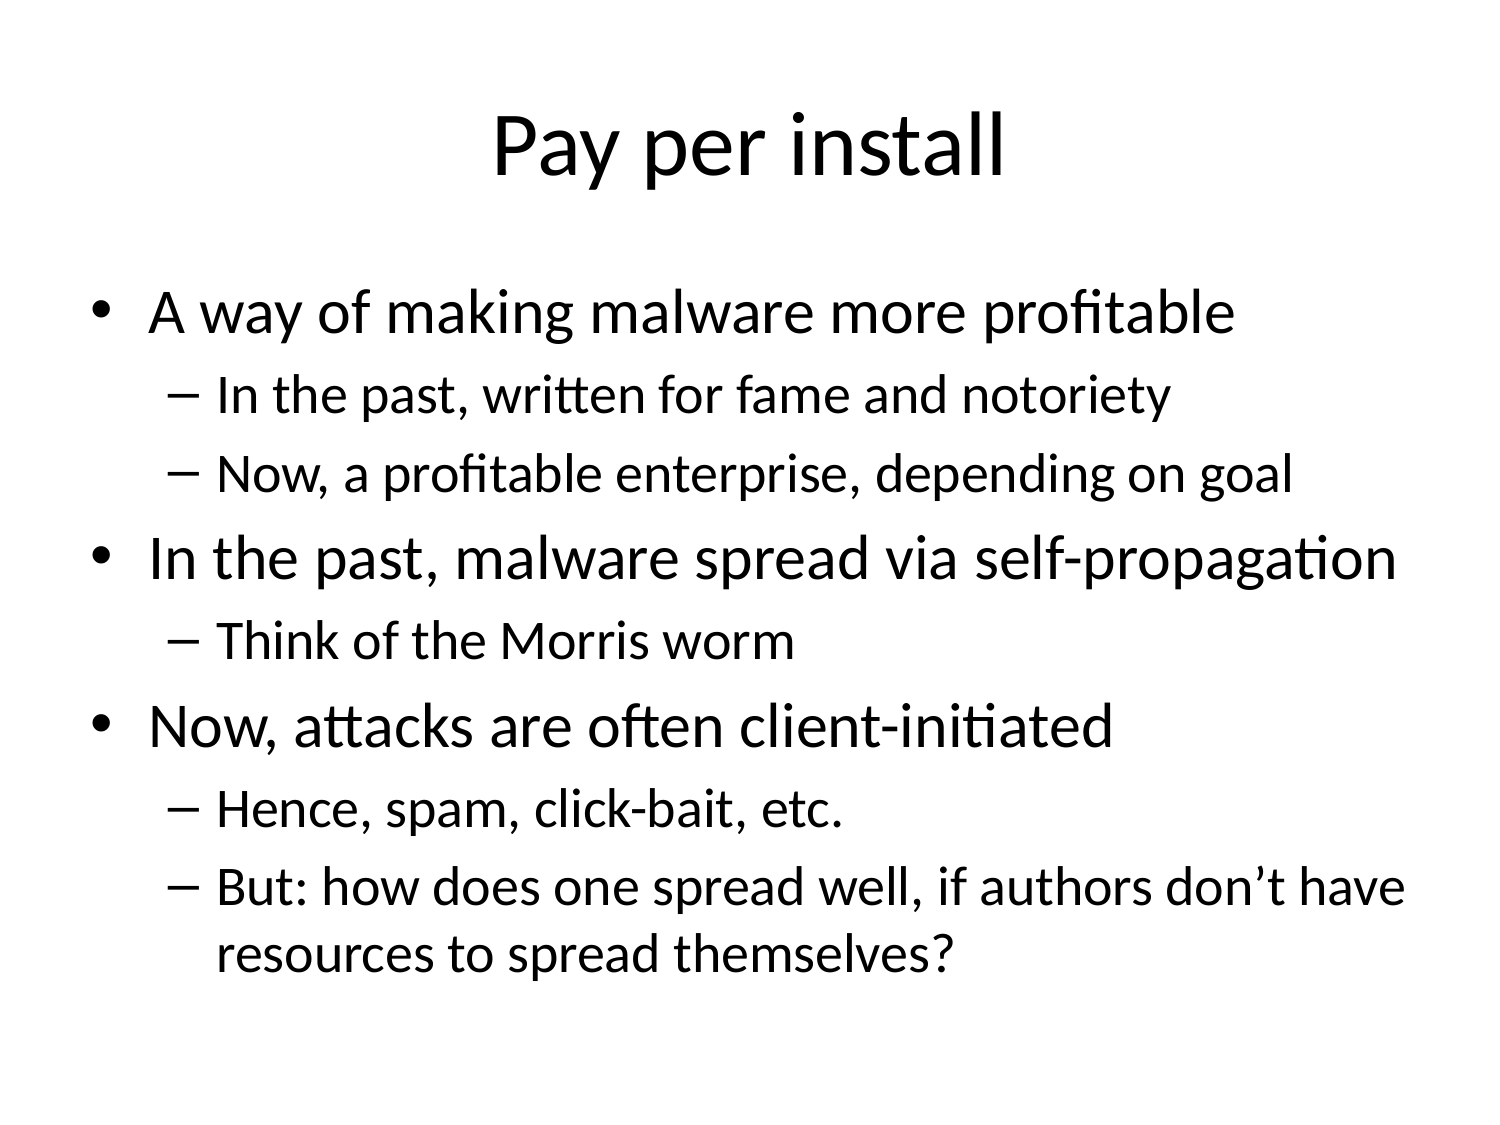

# Pay per install
A way of making malware more profitable
In the past, written for fame and notoriety
Now, a profitable enterprise, depending on goal
In the past, malware spread via self-propagation
Think of the Morris worm
Now, attacks are often client-initiated
Hence, spam, click-bait, etc.
But: how does one spread well, if authors don’t have resources to spread themselves?